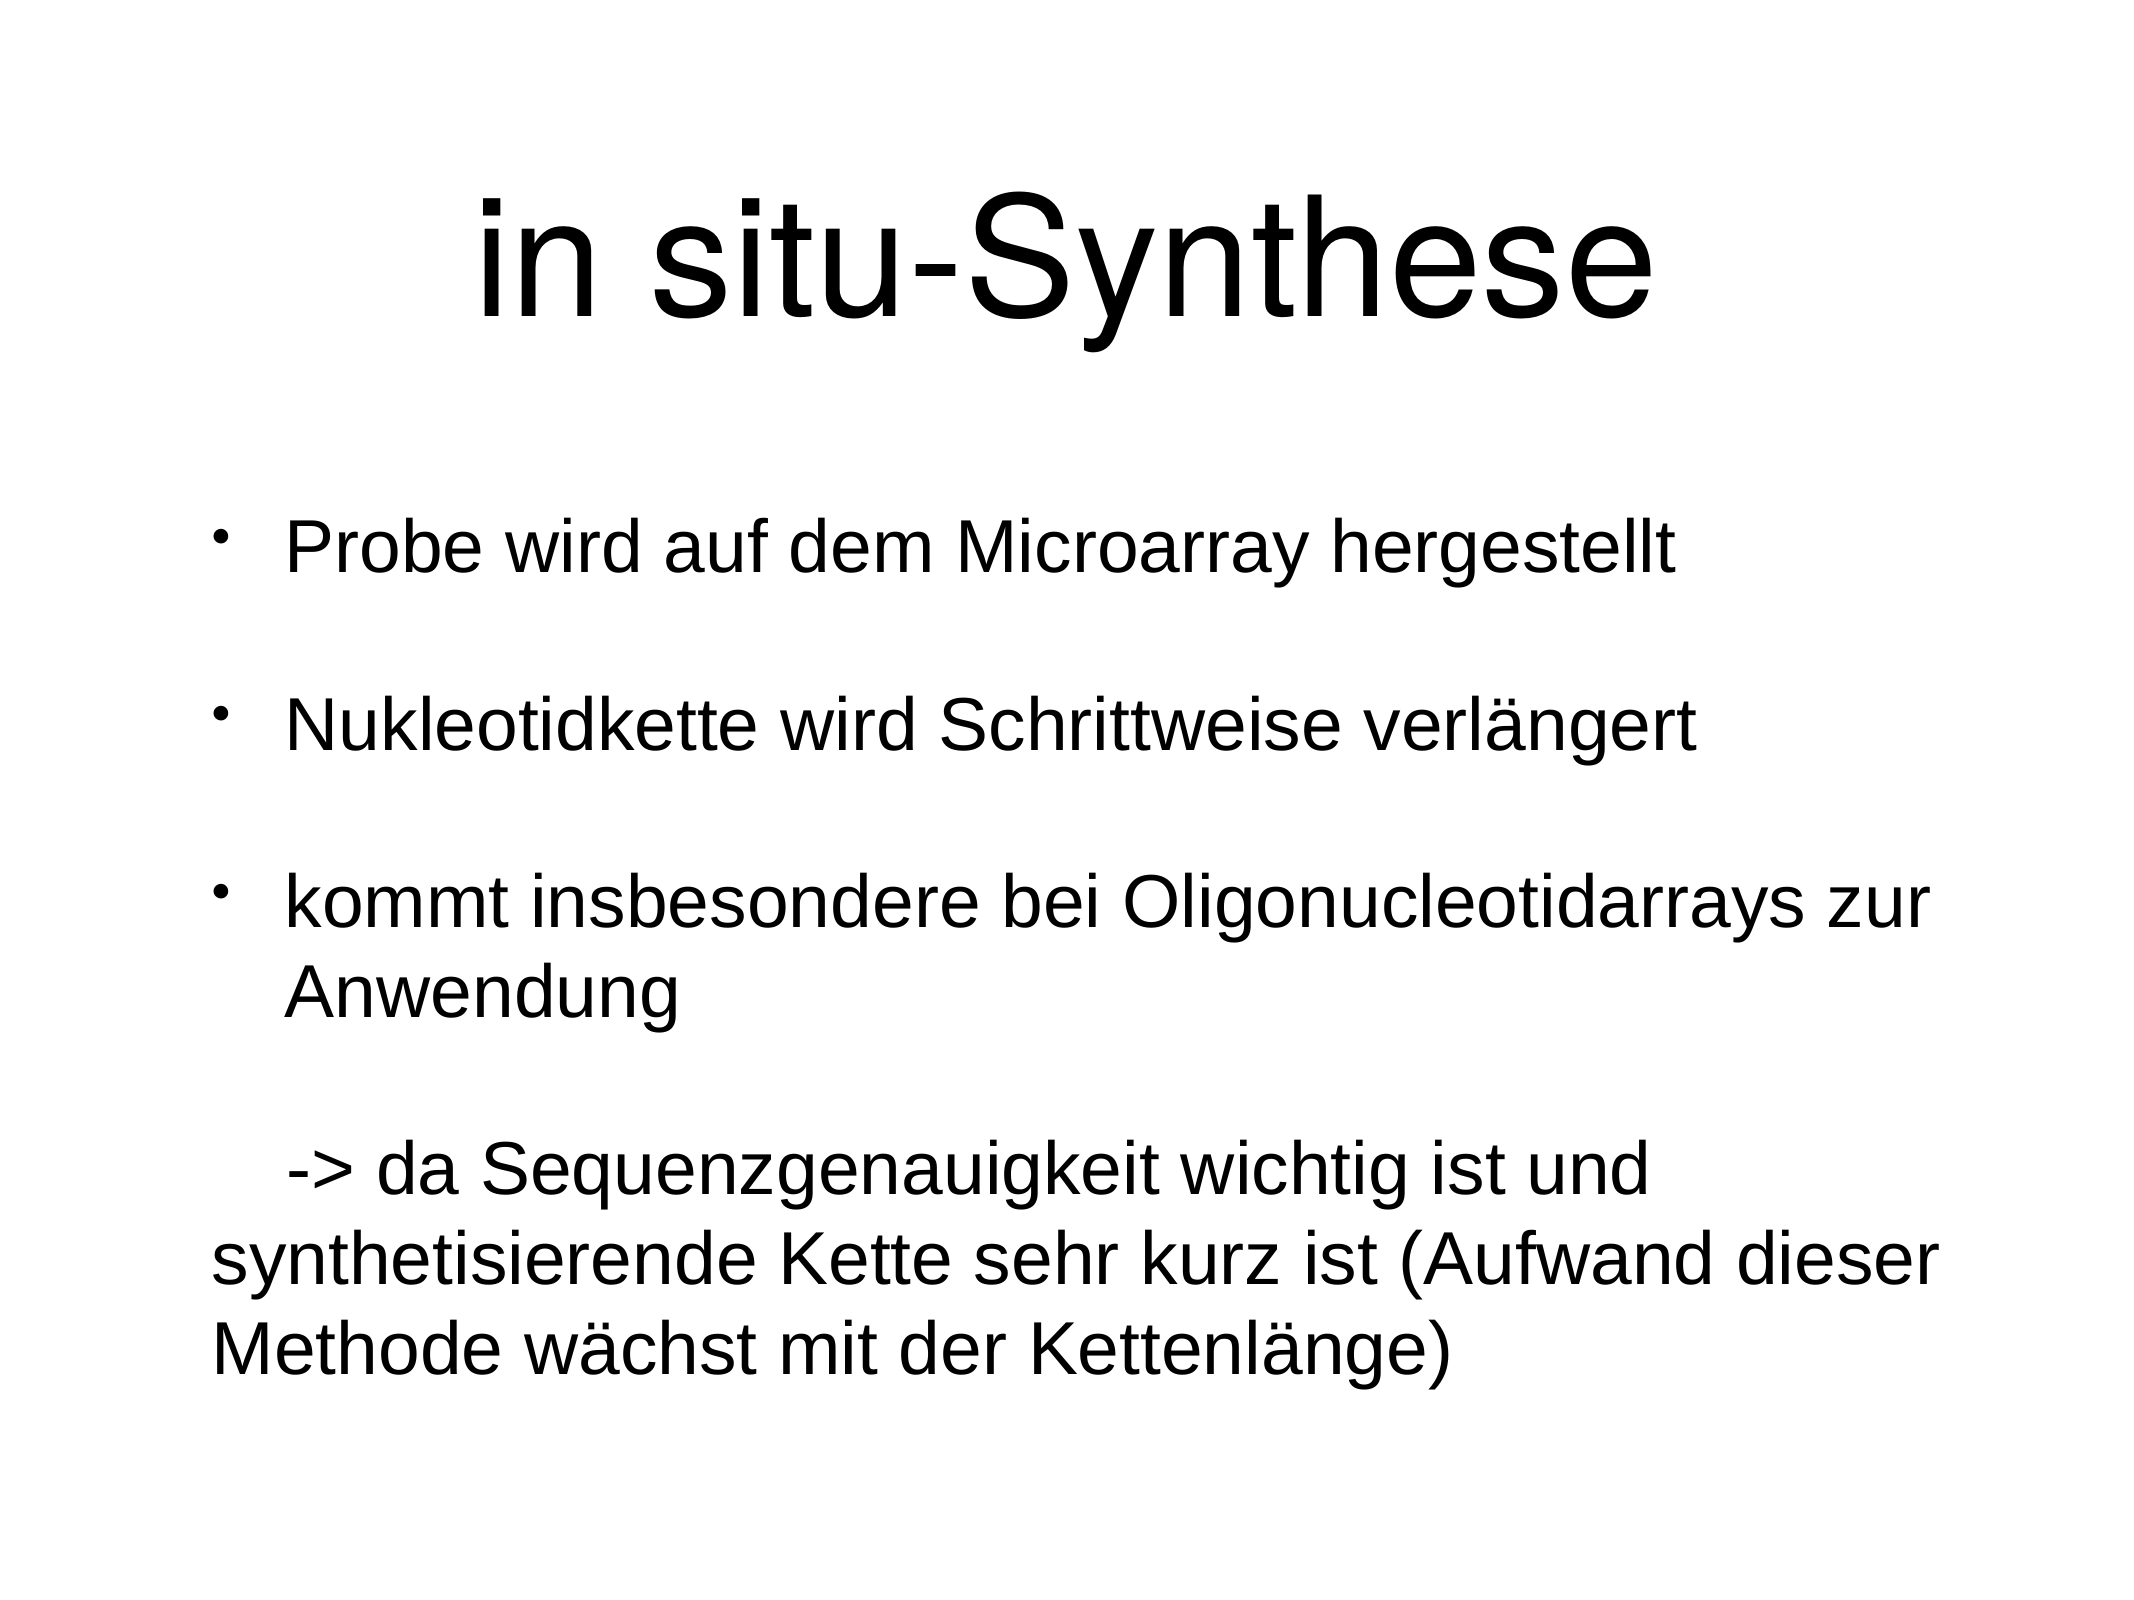

# in situ-Synthese
Probe wird auf dem Microarray hergestellt
Nukleotidkette wird Schrittweise verlängert
kommt insbesondere bei Oligonucleotidarrays zur Anwendung
-> da Sequenzgenauigkeit wichtig ist und    synthetisierende Kette sehr kurz ist (Aufwand dieser Methode wächst mit der Kettenlänge)
5